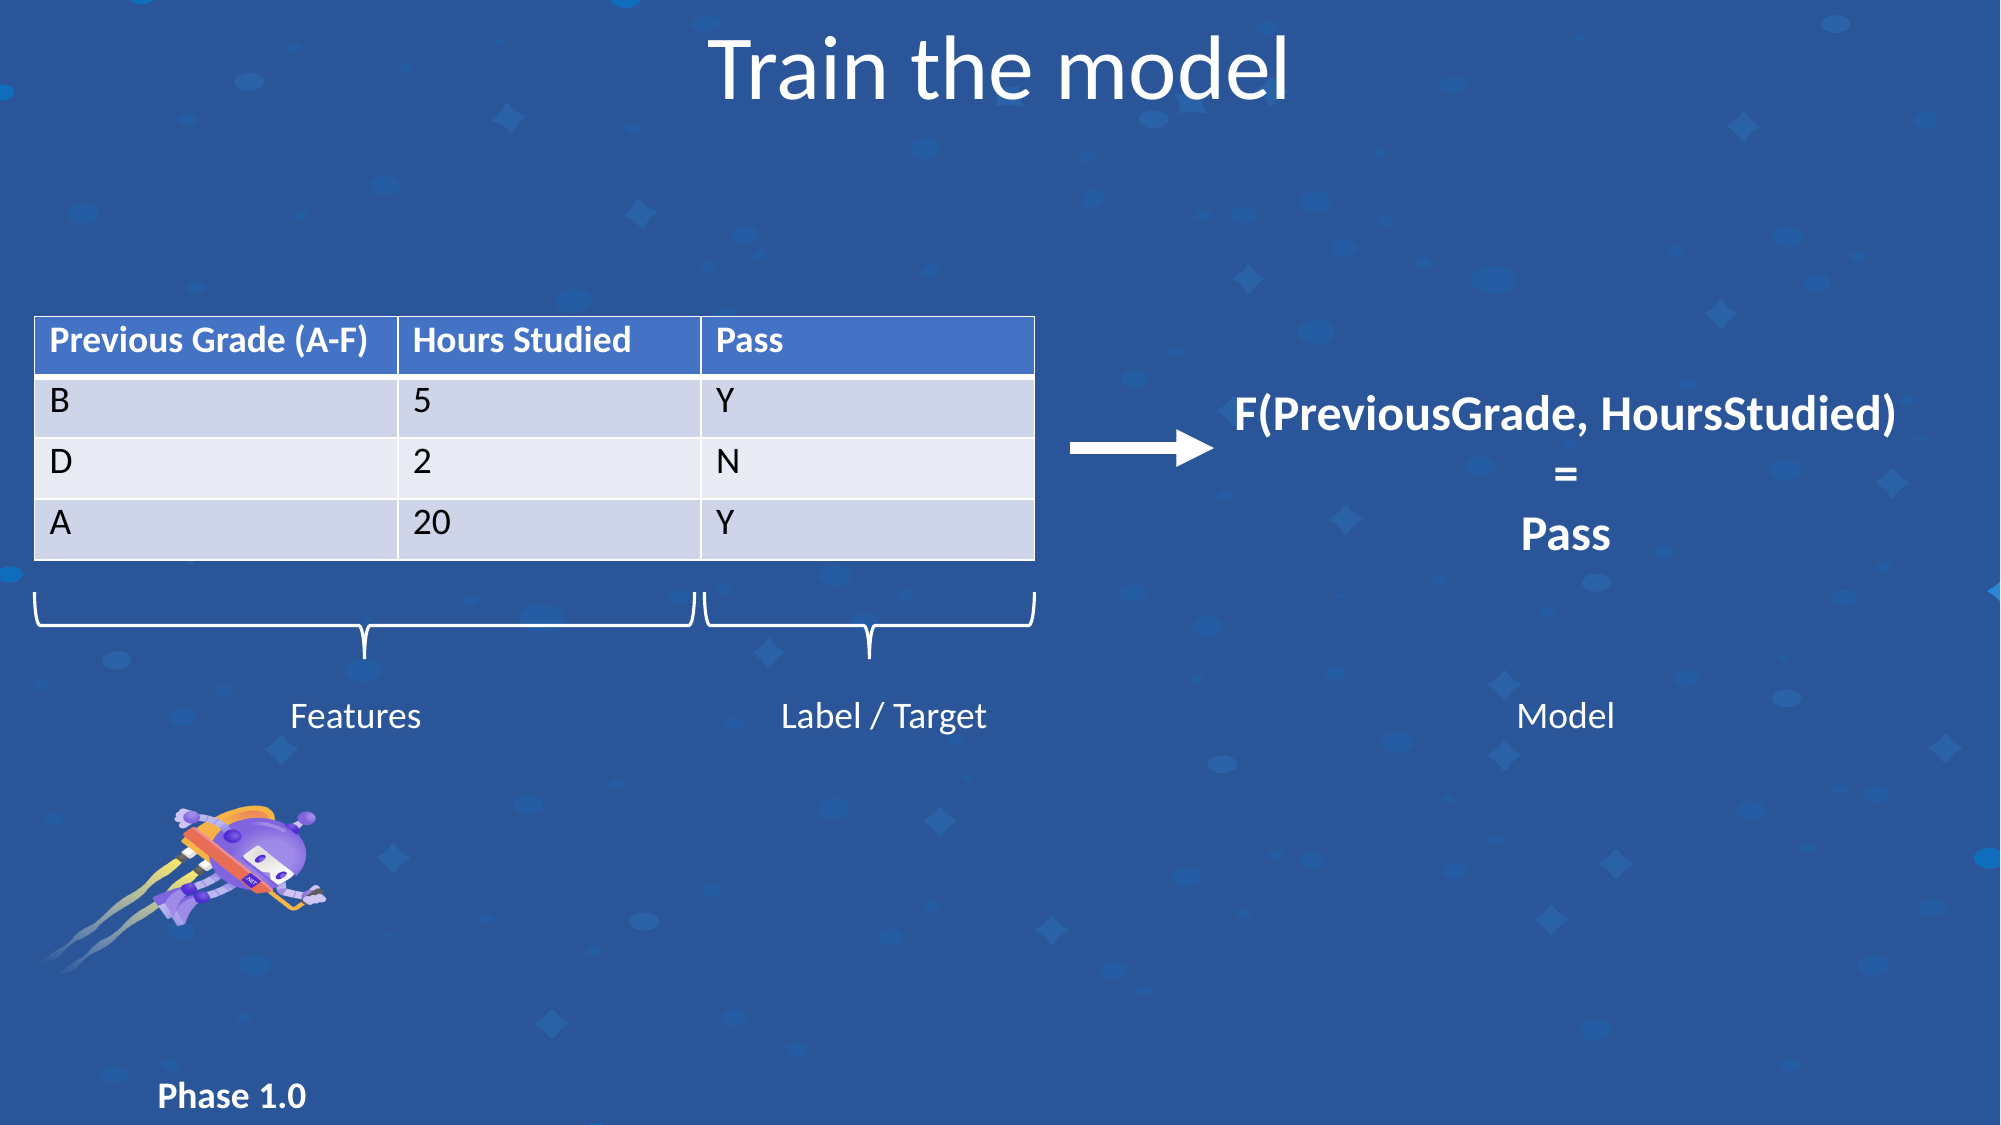

Train the model

| Previous Grade (A-F) | Hours Studied | Pass |
| --- | --- | --- |
| B | 5 | Y |
| D | 2 | N |
| A | 20 | Y |
F(PreviousGrade, HoursStudied)
 =
Pass

Features
Label / Target
Model
Phase 1.0